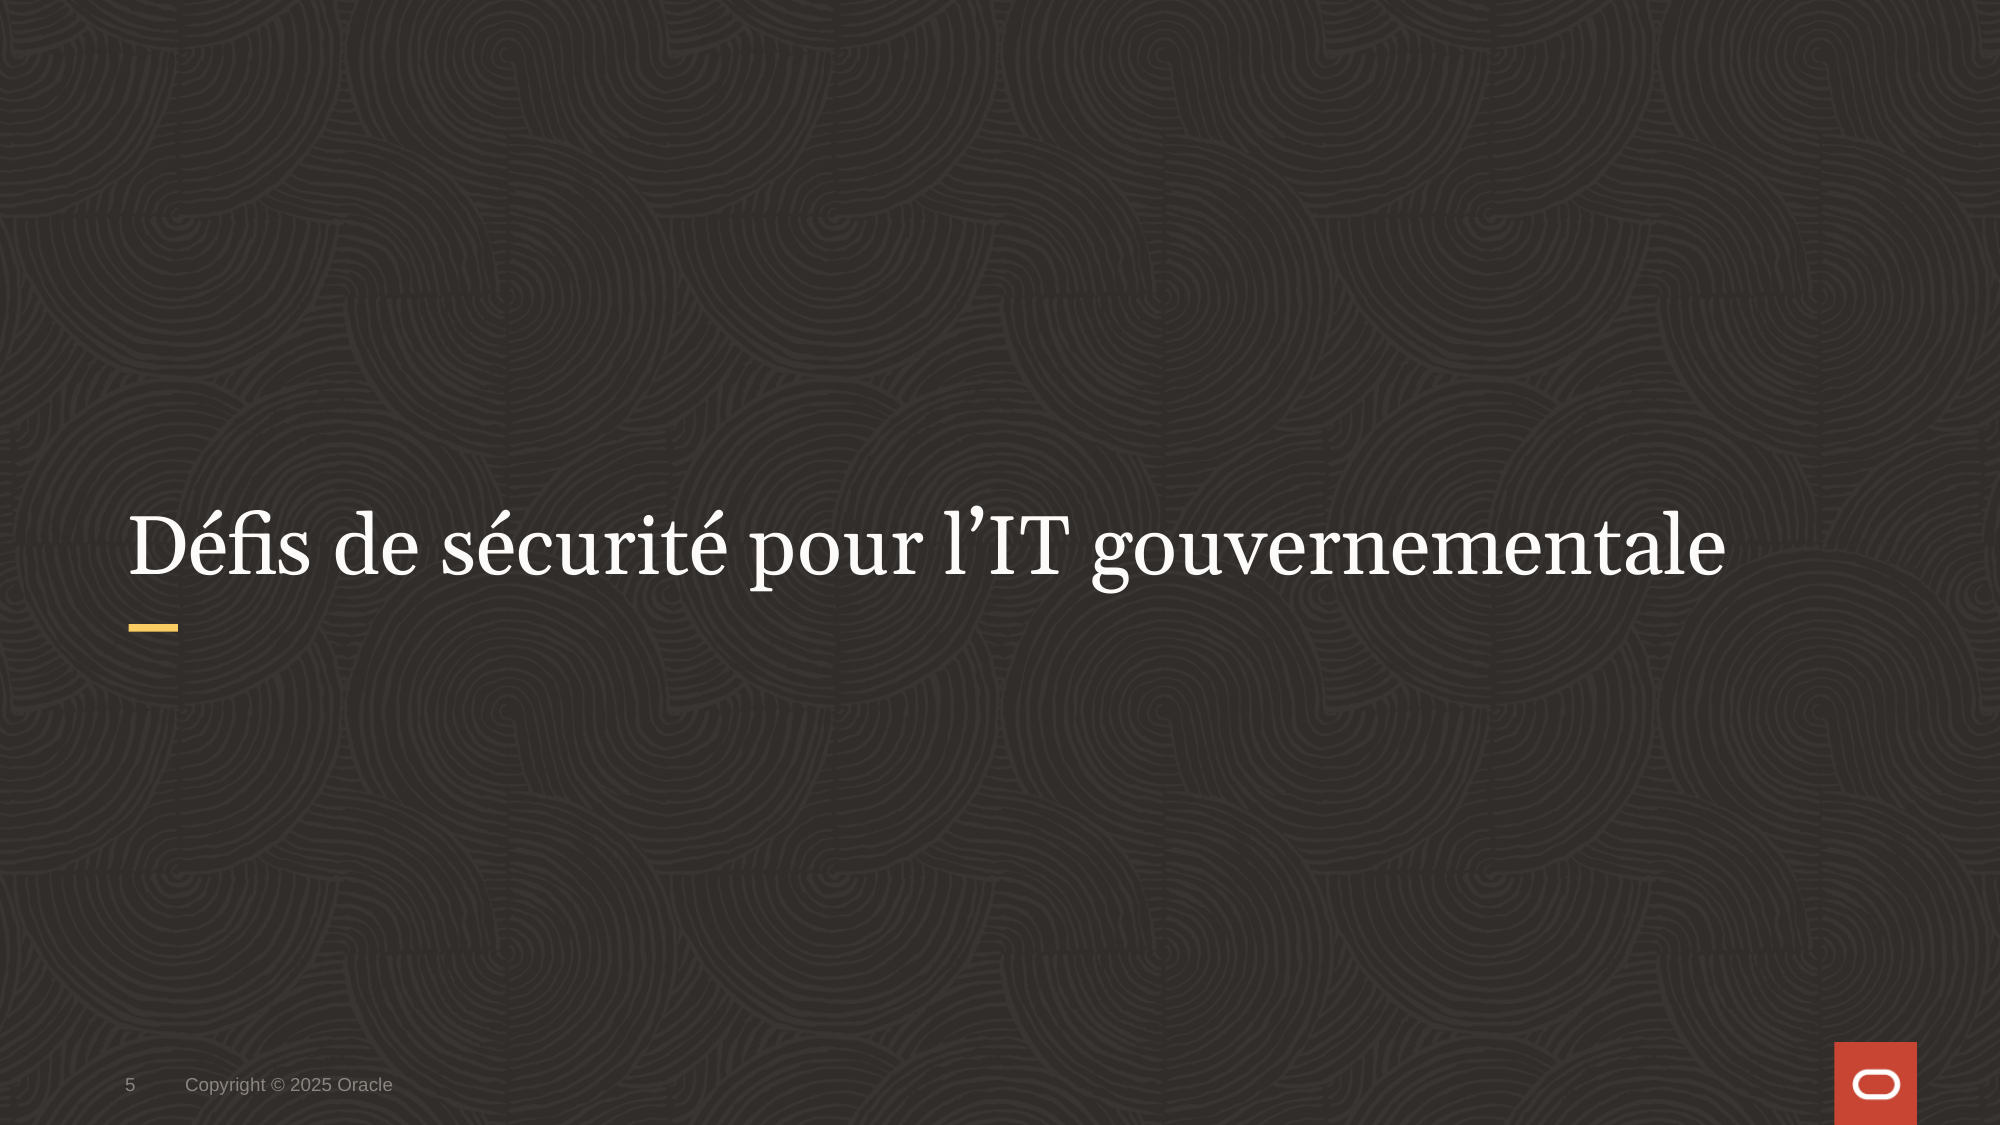

# Défis de sécurité pour l’IT gouvernementale

5
Copyright © 2025 Oracle